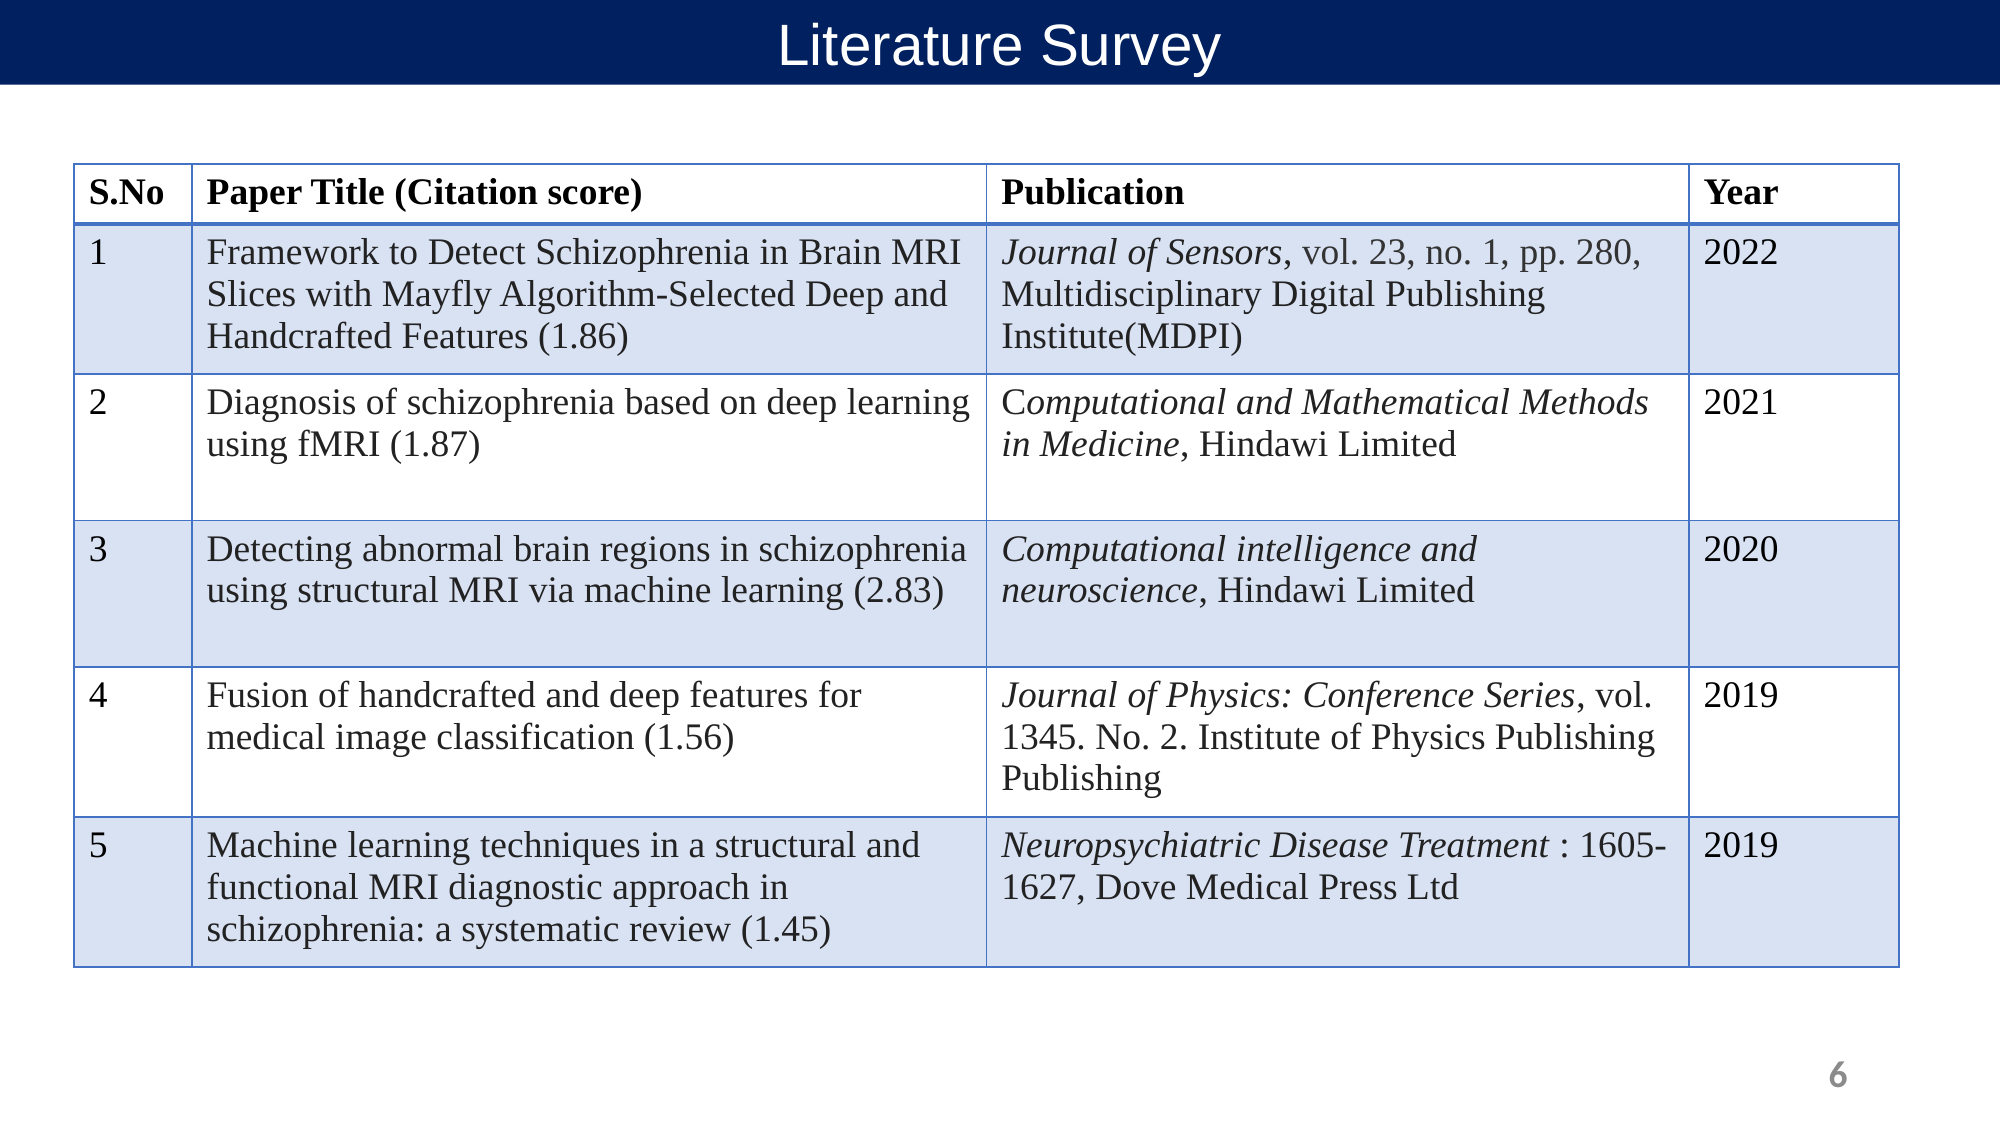

Literature Survey
| S.No | Paper Title (Citation score) | Publication | Year |
| --- | --- | --- | --- |
| 1 | Framework to Detect Schizophrenia in Brain MRI Slices with Mayfly Algorithm-Selected Deep and Handcrafted Features (1.86) | Journal of Sensors, vol. 23, no. 1, pp. 280, Multidisciplinary Digital Publishing Institute(MDPI) | 2022 |
| 2 | Diagnosis of schizophrenia based on deep learning using fMRI (1.87) | Computational and Mathematical Methods in Medicine, Hindawi Limited | 2021 |
| 3 | Detecting abnormal brain regions in schizophrenia using structural MRI via machine learning (2.83) | Computational intelligence and neuroscience, Hindawi Limited | 2020 |
| 4 | Fusion of handcrafted and deep features for medical image classification (1.56) | Journal of Physics: Conference Series, vol. 1345. No. 2. Institute of Physics Publishing Publishing | 2019 |
| 5 | Machine learning techniques in a structural and functional MRI diagnostic approach in schizophrenia: a systematic review (1.45) | Neuropsychiatric Disease Treatment : 1605-1627, Dove Medical Press Ltd | 2019 |
6